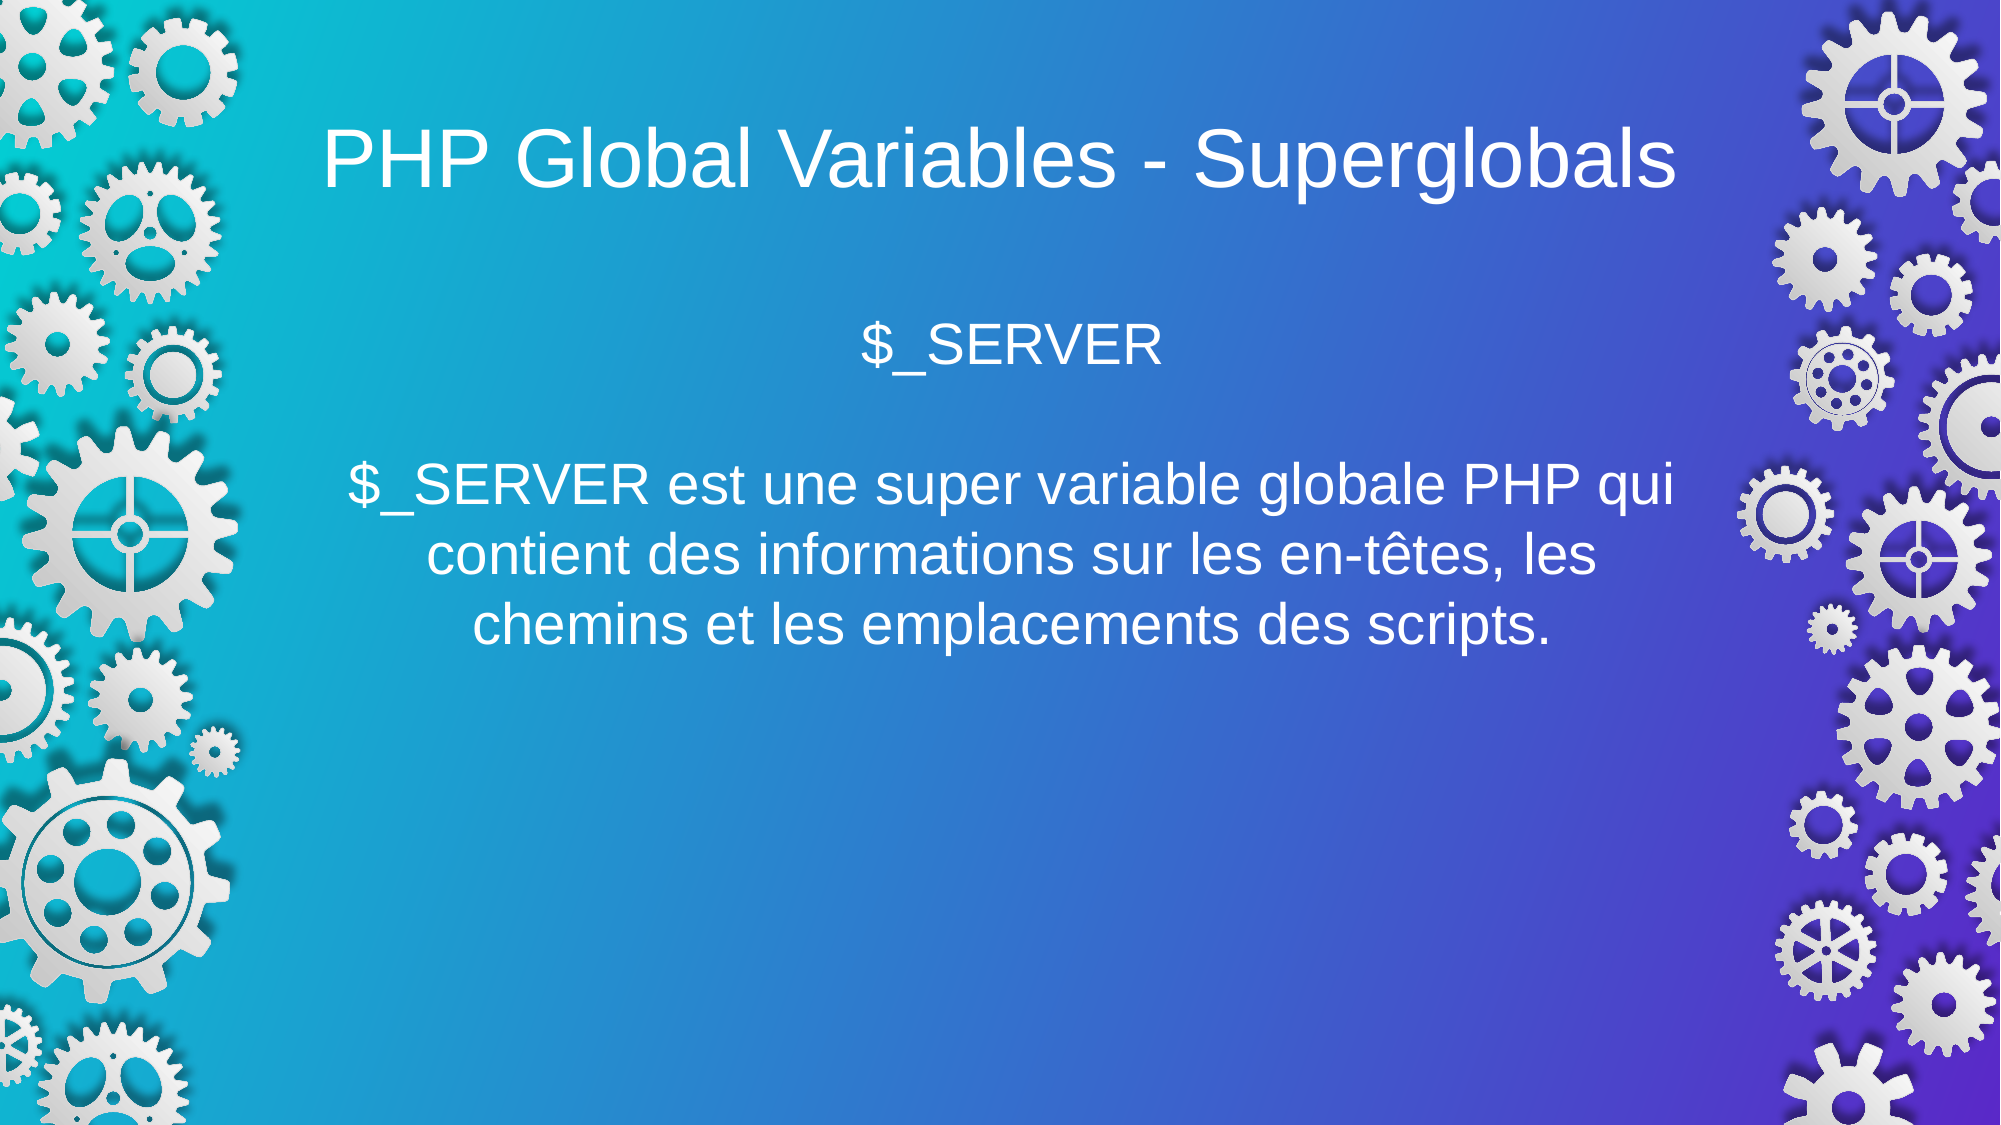

PHP Global Variables - Superglobals

$_SERVER

$_SERVER est une super variable globale PHP qui contient des informations sur les en-têtes, les chemins et les emplacements des scripts.